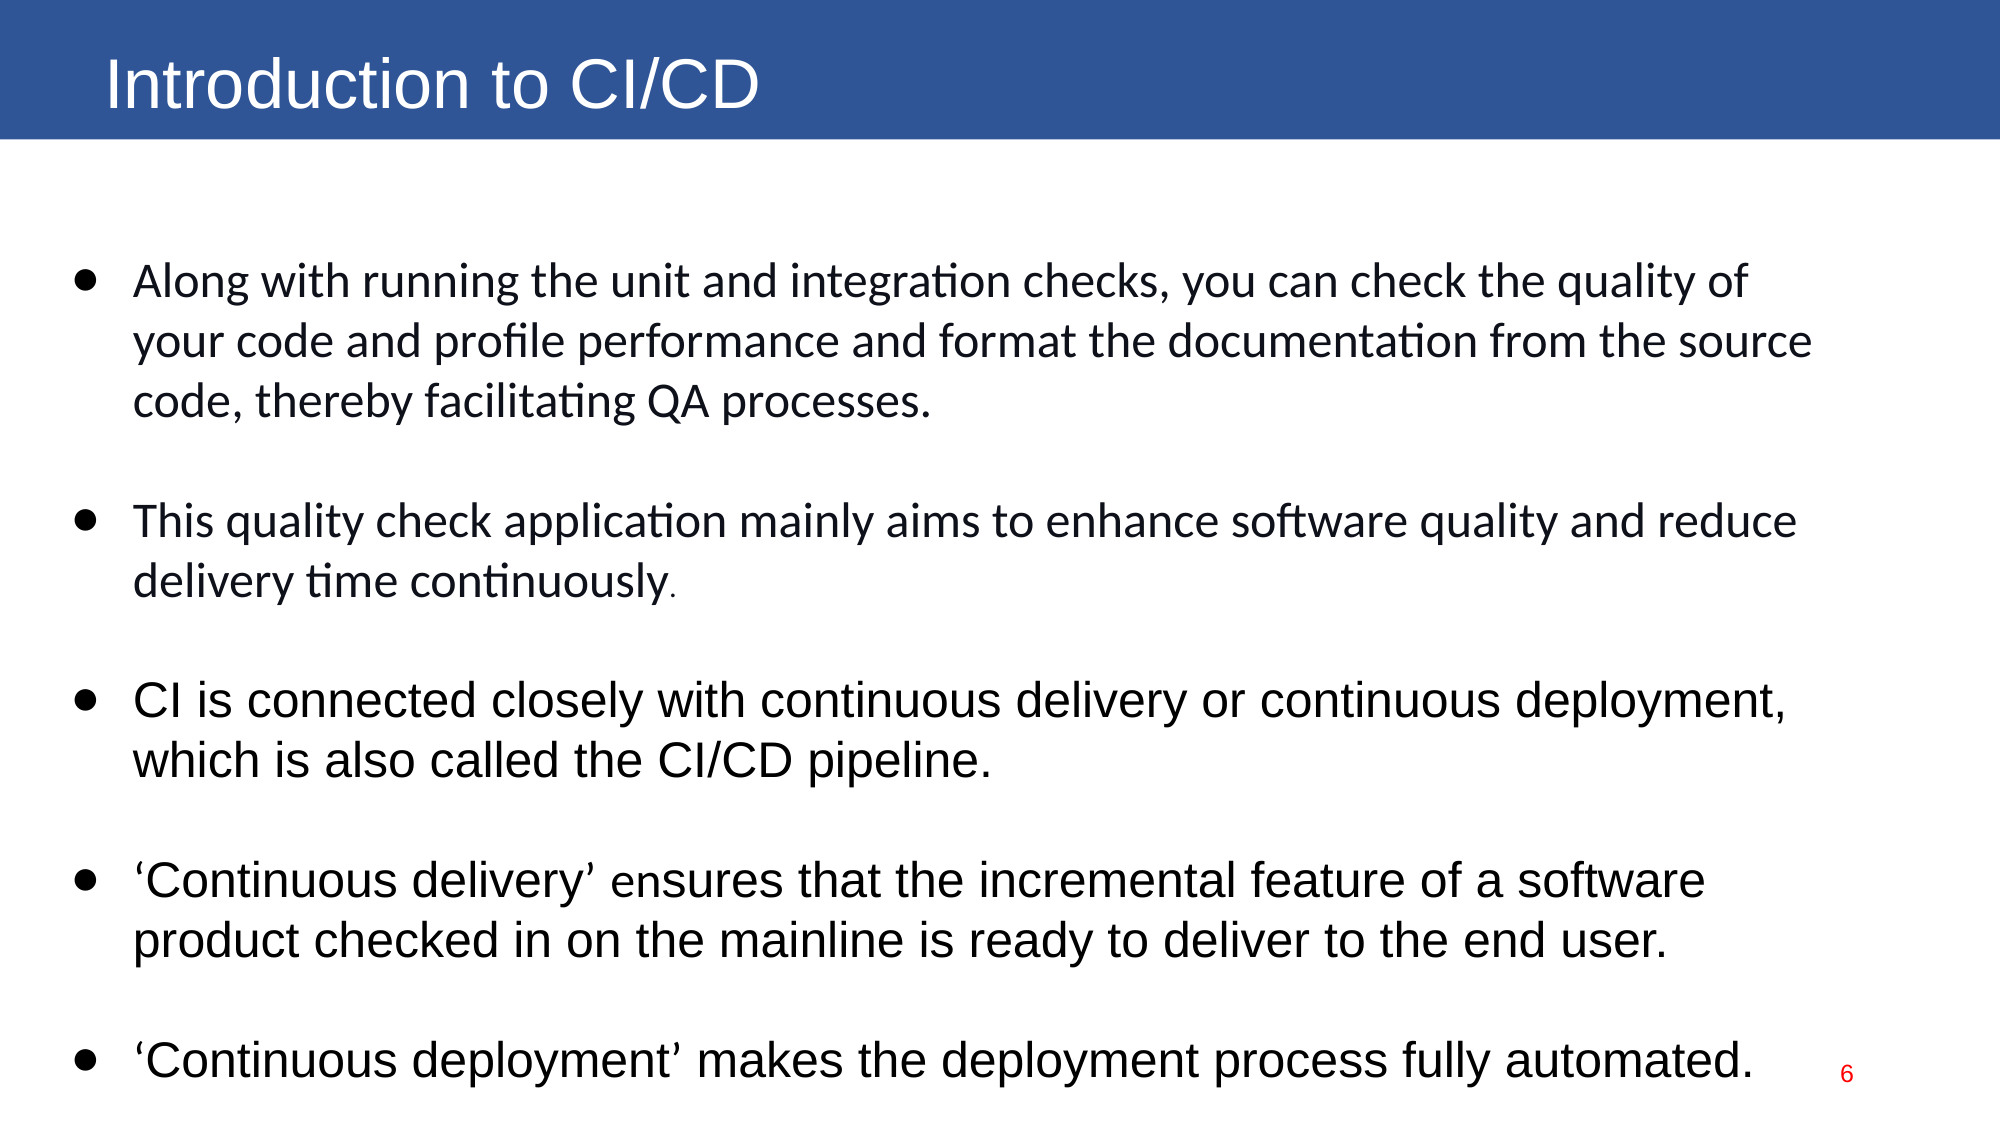

Introduction to CI/CD
Along with running the unit and integration checks, you can check the quality of your code and profile performance and format the documentation from the source code, thereby facilitating QA processes.

This quality check application mainly aims to enhance software quality and reduce delivery time continuously.

CI is connected closely with continuous delivery or continuous deployment, which is also called the CI/CD pipeline.

‘Continuous delivery’ ensures that the incremental feature of a software product checked in on the mainline is ready to deliver to the end user.

‘Continuous deployment’ makes the deployment process fully automated.
6